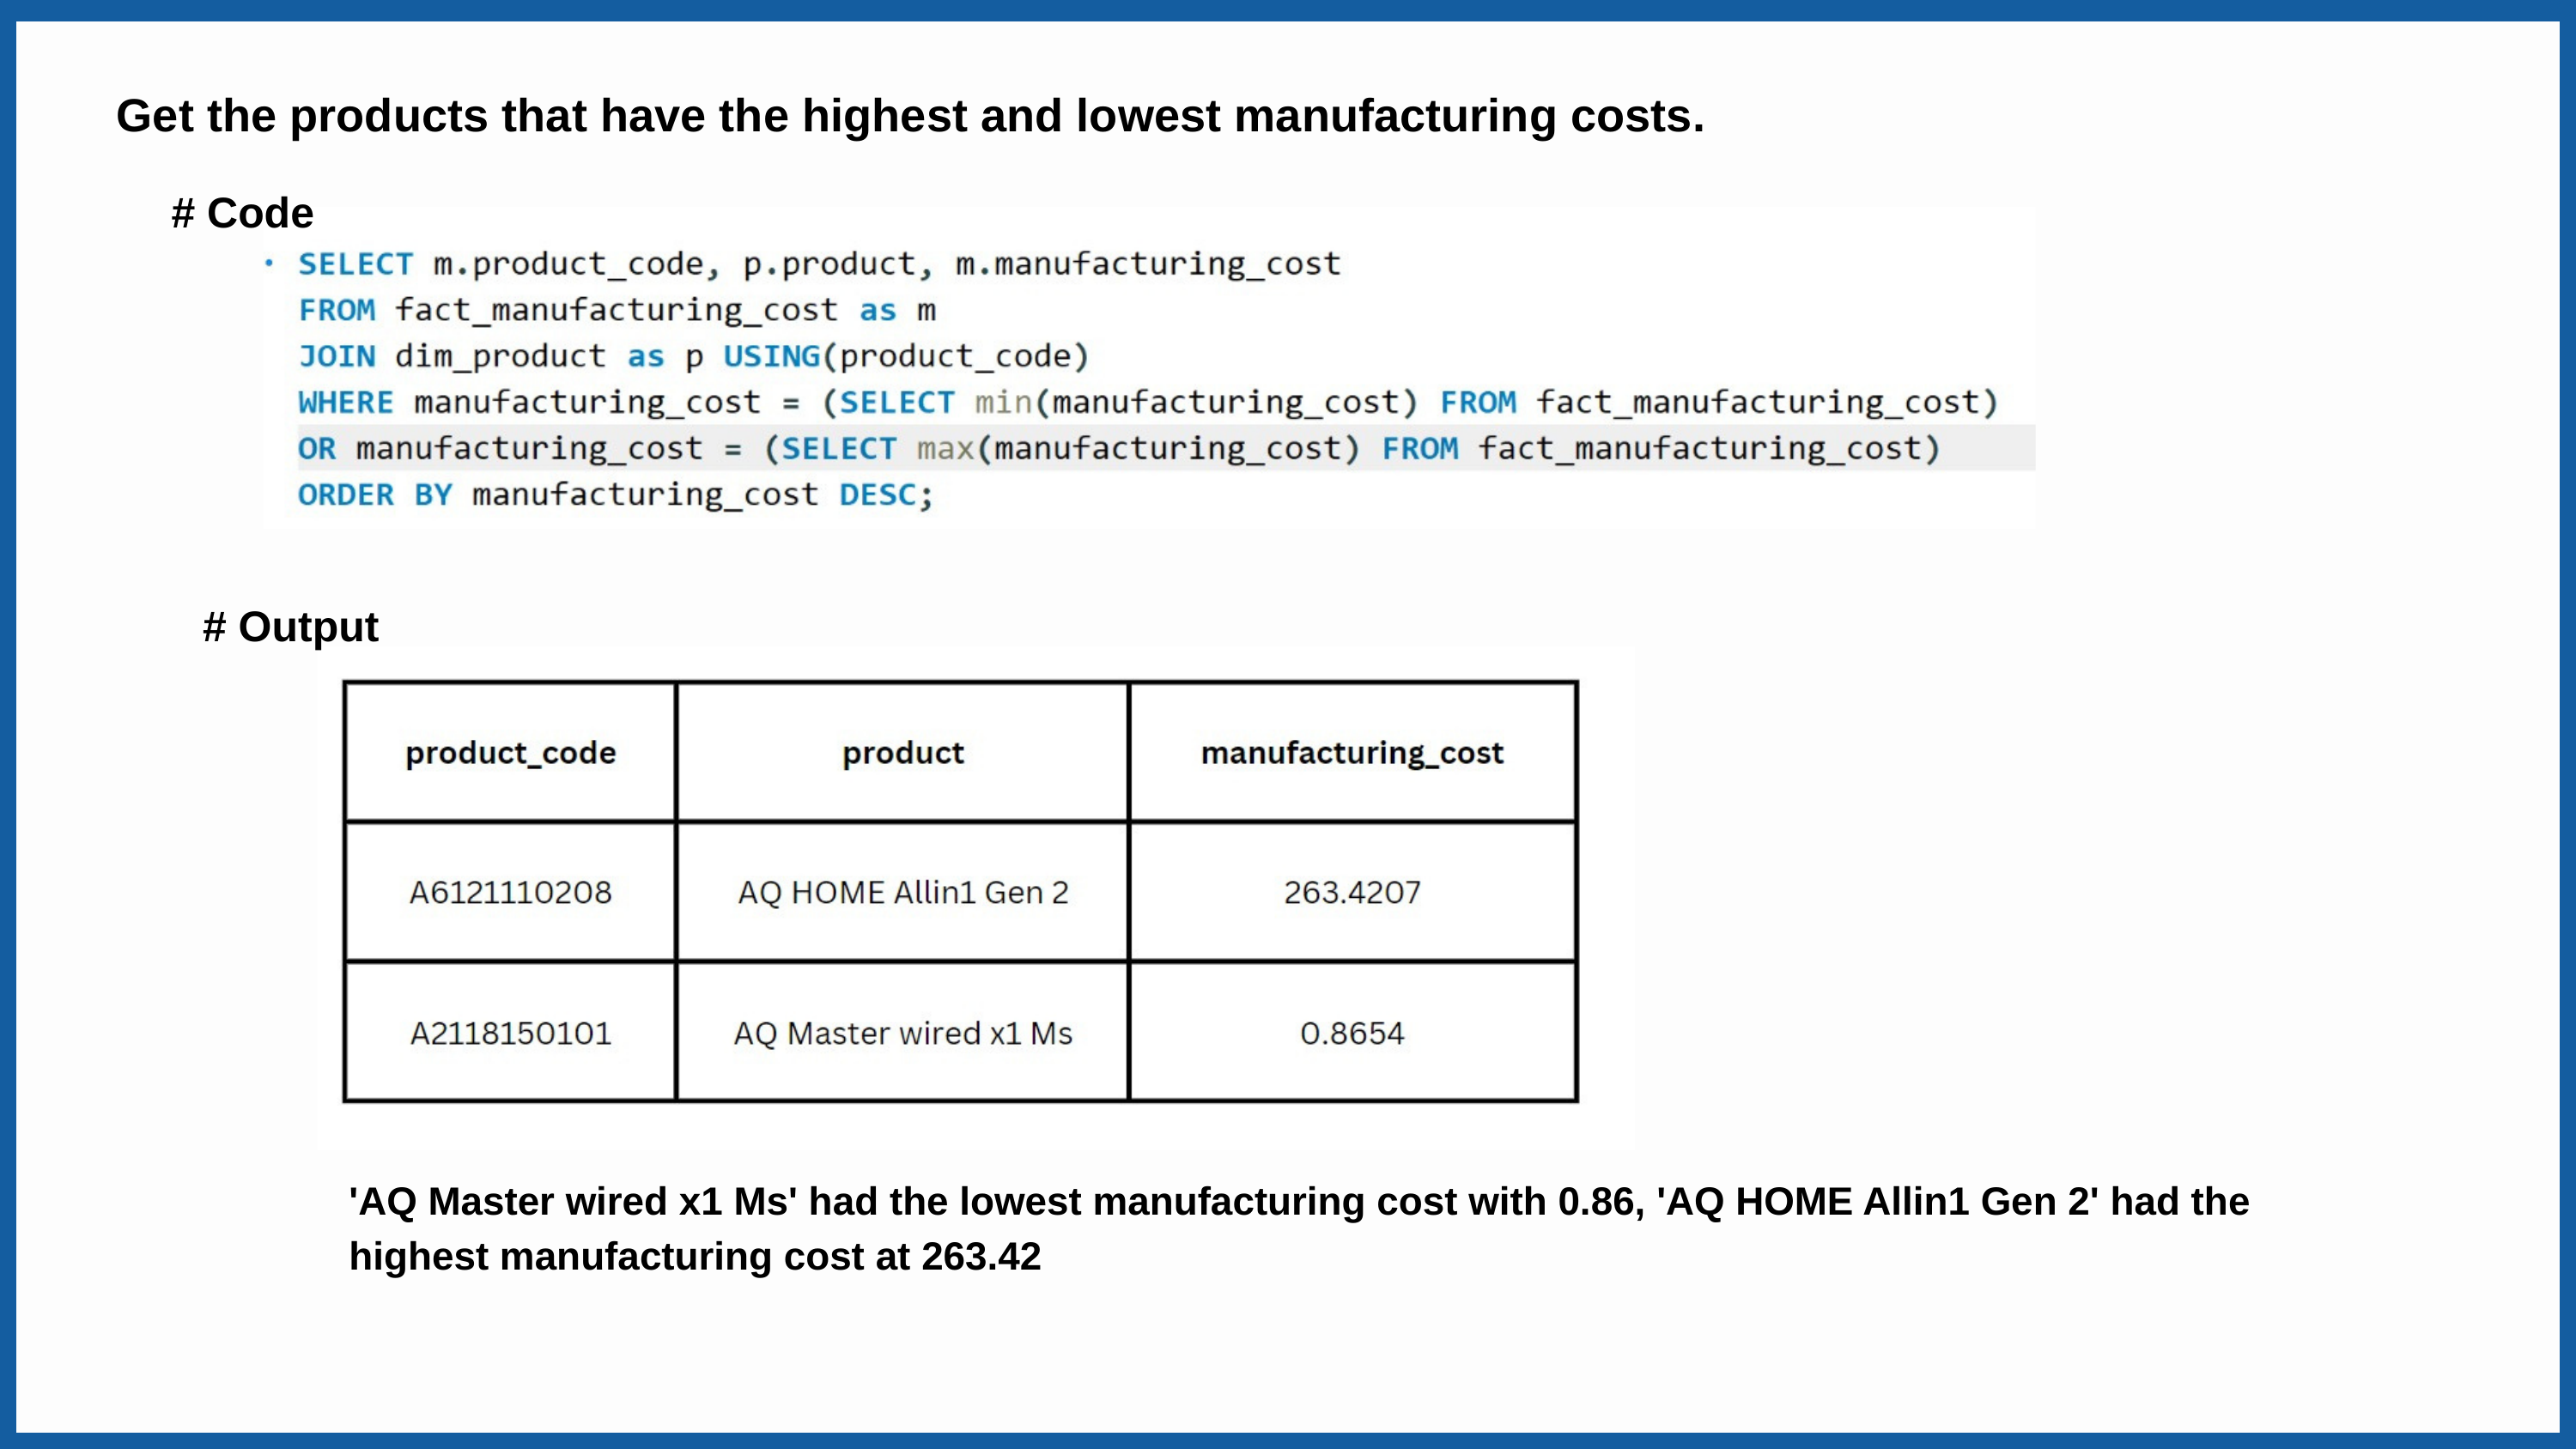

Get the products that have the highest and lowest manufacturing costs.
# Code

# Output

'AQ Master wired x1 Ms' had the lowest manufacturing cost with 0.86, 'AQ HOME Allin1 Gen 2' had the highest manufacturing cost at 263.42